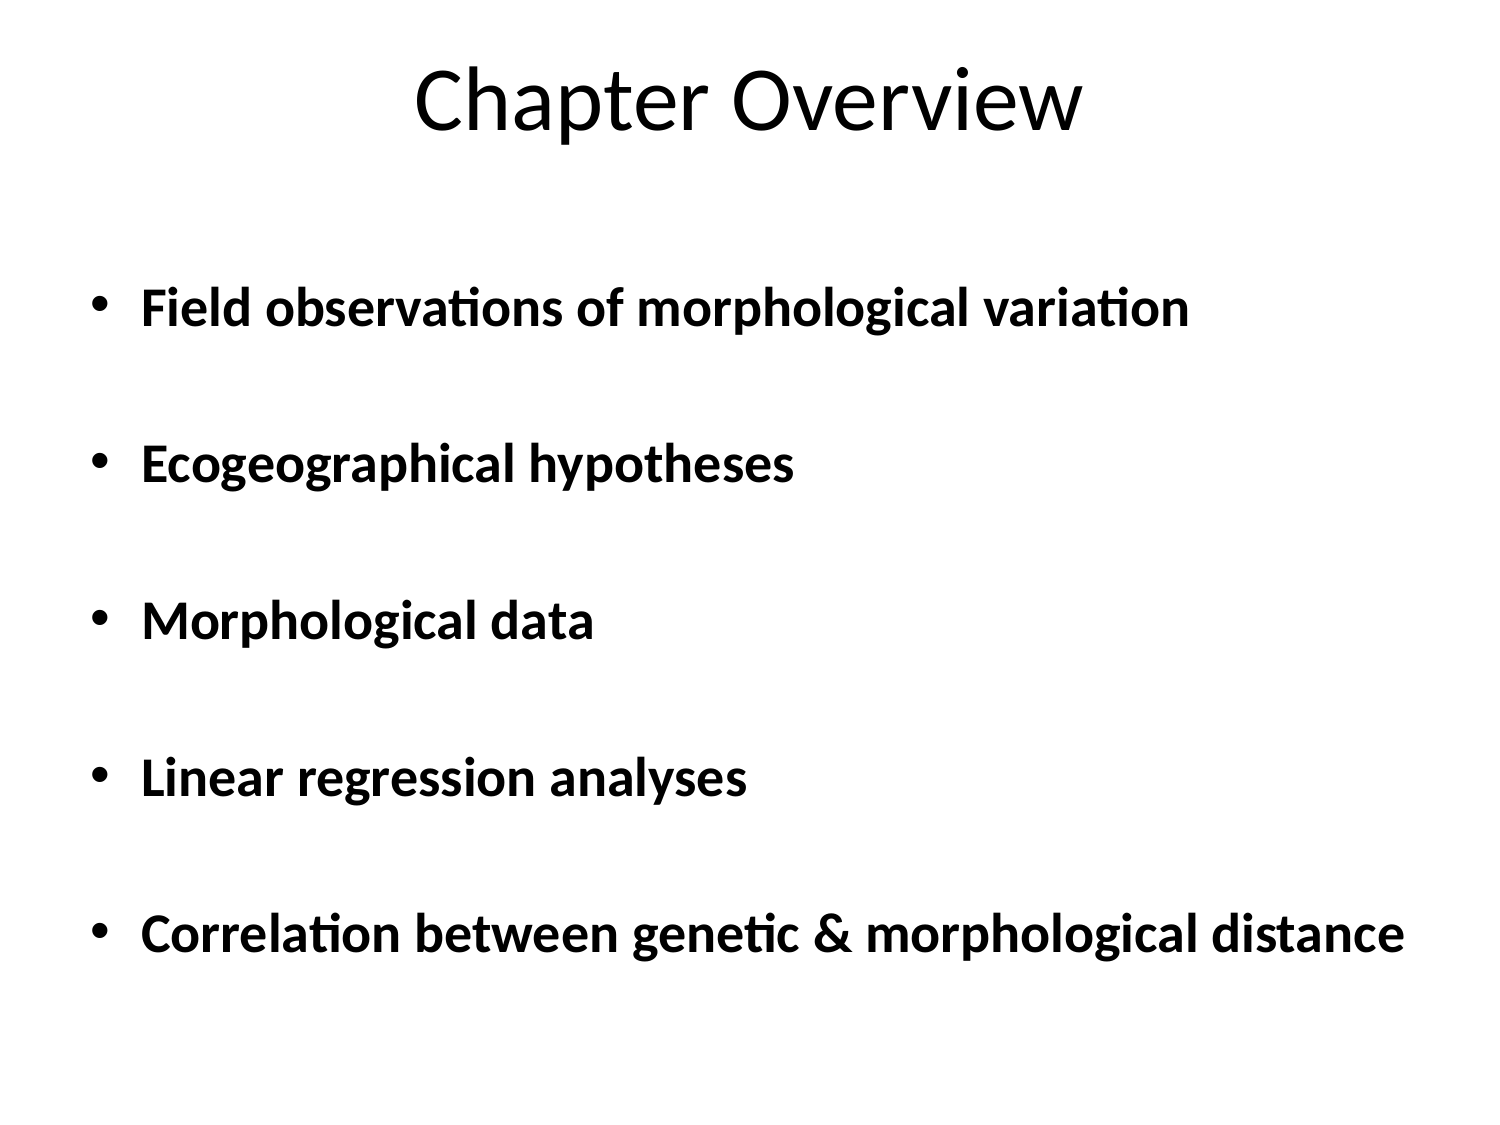

# Chapter Overview
Field observations of morphological variation

Ecogeographical hypotheses

Morphological data

Linear regression analyses

Correlation between genetic & morphological distance